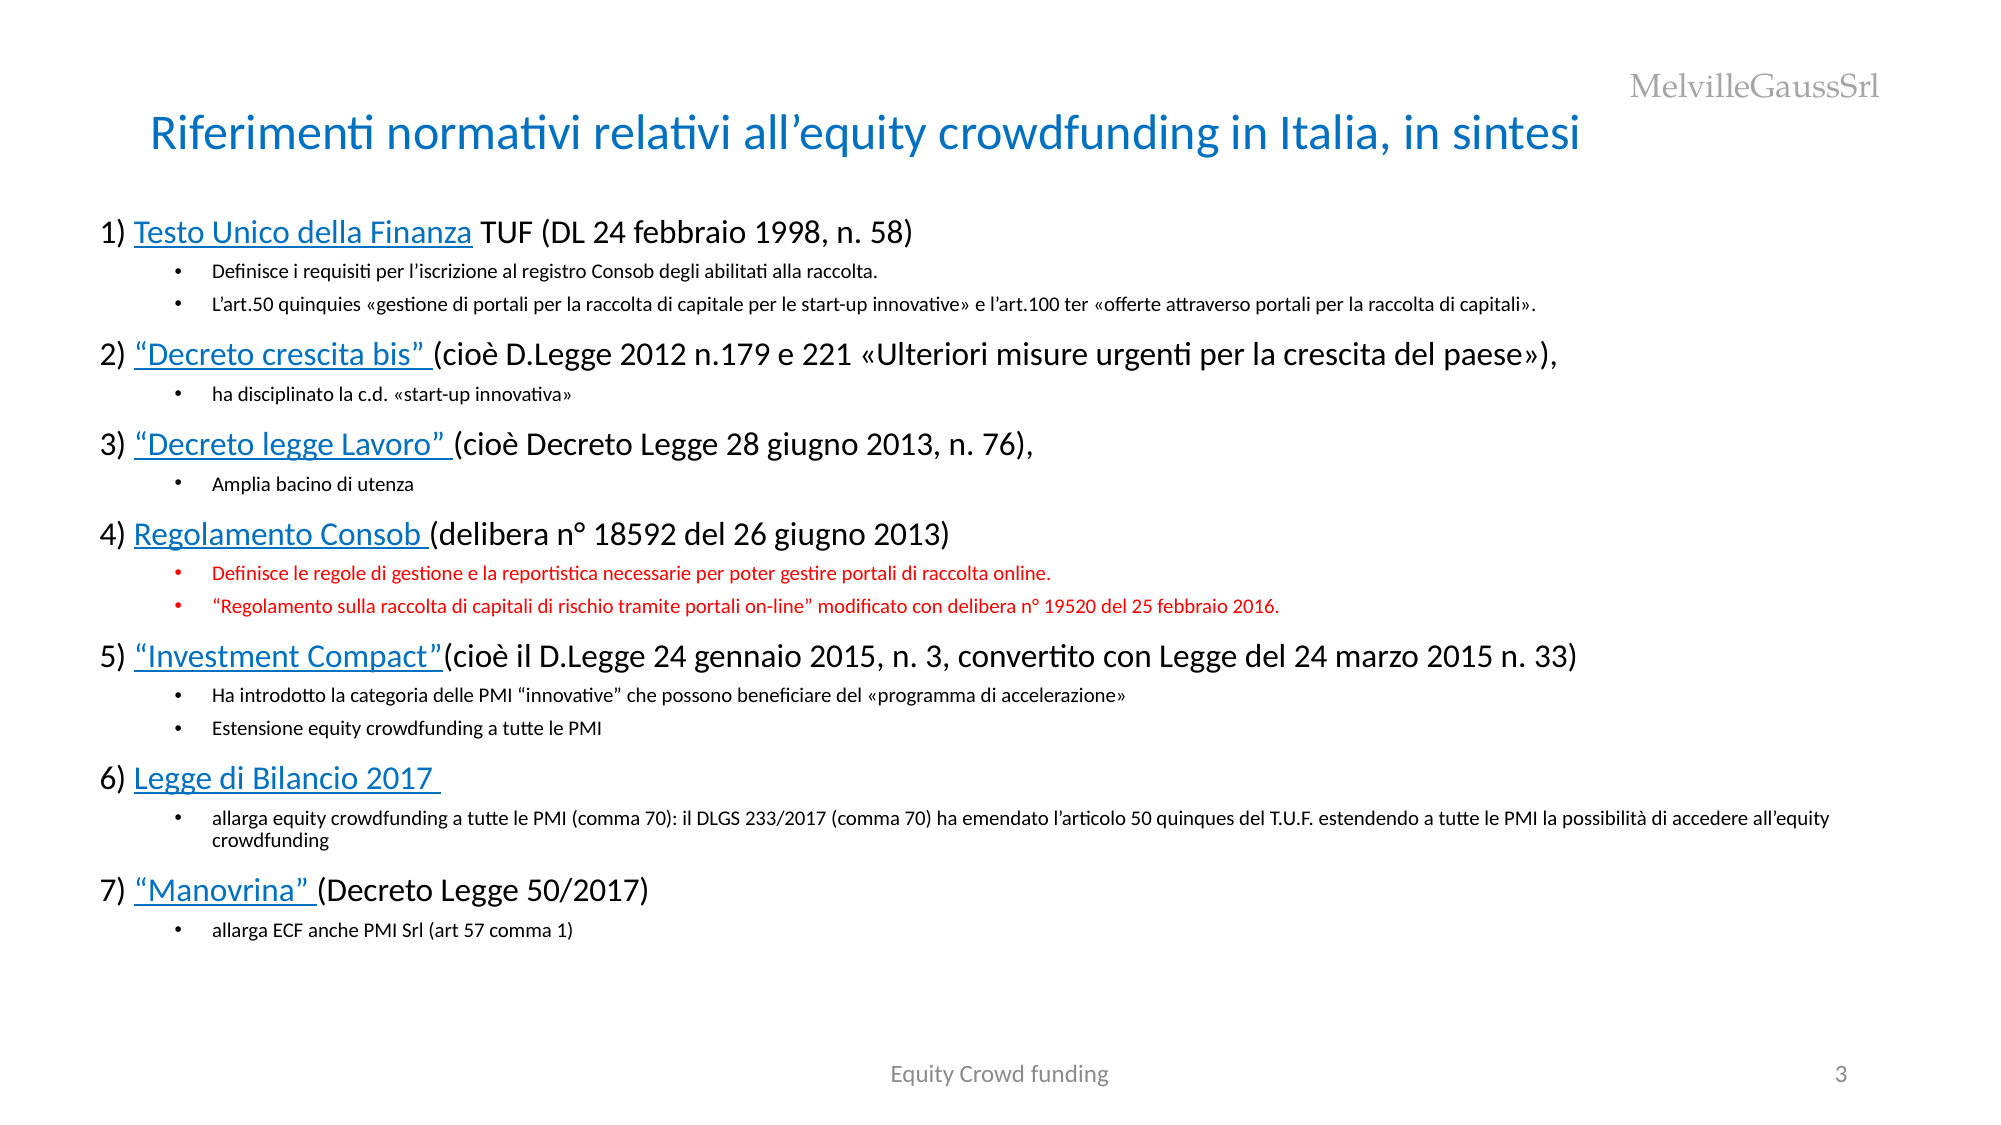

Riferimenti normativi relativi all’equity crowdfunding in Italia, in sintesi
1) Testo Unico della Finanza TUF (DL 24 febbraio 1998, n. 58)
Definisce i requisiti per l’iscrizione al registro Consob degli abilitati alla raccolta.
L’art.50 quinquies «gestione di portali per la raccolta di capitale per le start-up innovative» e l’art.100 ter «offerte attraverso portali per la raccolta di capitali».
2) “Decreto crescita bis” (cioè D.Legge 2012 n.179 e 221 «Ulteriori misure urgenti per la crescita del paese»),
ha disciplinato la c.d. «start-up innovativa»
3) “Decreto legge Lavoro” (cioè Decreto Legge 28 giugno 2013, n. 76),
Amplia bacino di utenza
4) Regolamento Consob (delibera n° 18592 del 26 giugno 2013)
Definisce le regole di gestione e la reportistica necessarie per poter gestire portali di raccolta online.
“Regolamento sulla raccolta di capitali di rischio tramite portali on-line” modificato con delibera n° 19520 del 25 febbraio 2016.
5) “Investment Compact”(cioè il D.Legge 24 gennaio 2015, n. 3, convertito con Legge del 24 marzo 2015 n. 33)
Ha introdotto la categoria delle PMI “innovative” che possono beneficiare del «programma di accelerazione»
Estensione equity crowdfunding a tutte le PMI
6) Legge di Bilancio 2017
allarga equity crowdfunding a tutte le PMI (comma 70): il DLGS 233/2017 (comma 70) ha emendato l’articolo 50 quinques del T.U.F. estendendo a tutte le PMI la possibilità di accedere all’equity crowdfunding
7) “Manovrina” (Decreto Legge 50/2017)
allarga ECF anche PMI Srl (art 57 comma 1)
Equity Crowd funding
3